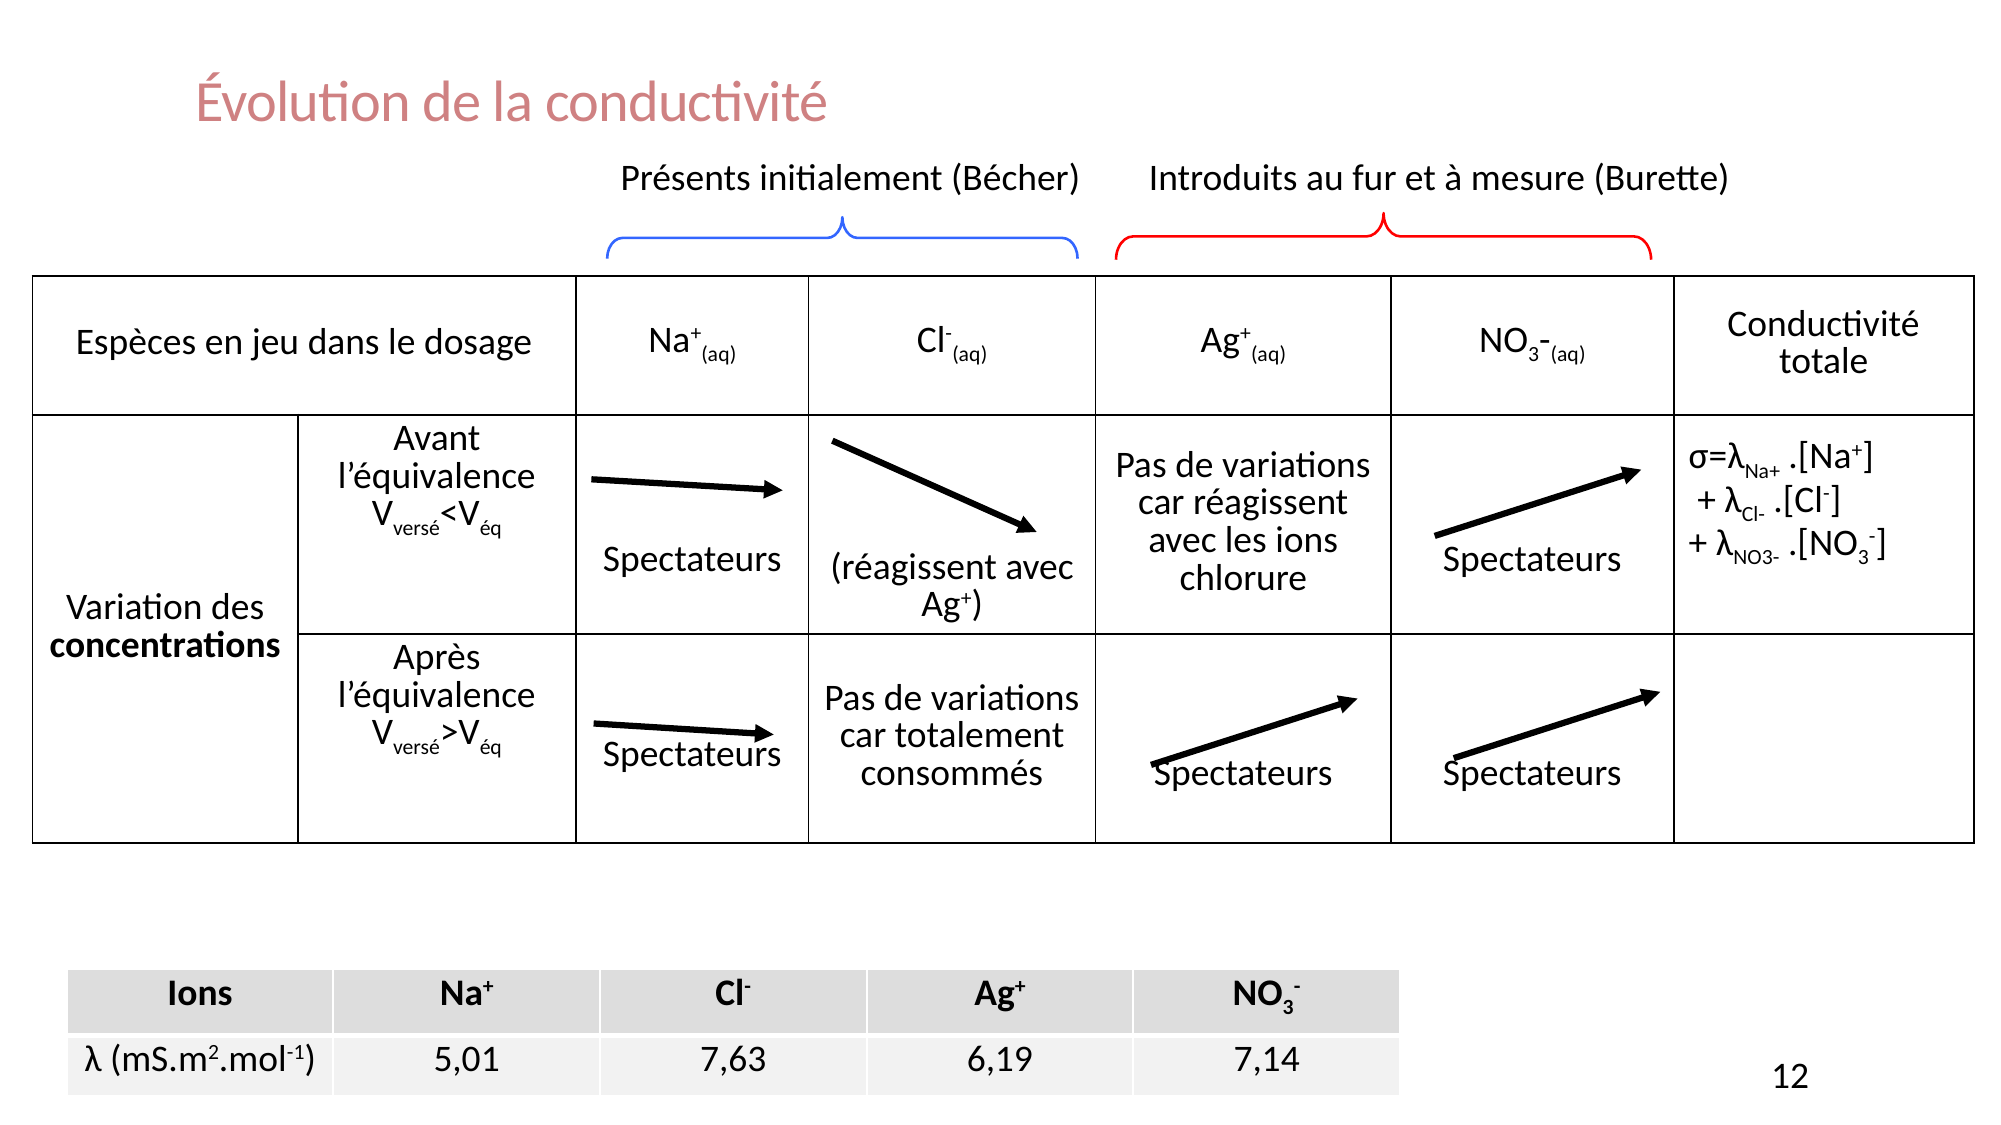

# Évolution de la conductivité
Introduits au fur et à mesure (Burette)
Présents initialement (Bécher)
| Espèces en jeu dans le dosage |  | Na+(aq) | Cl-(aq) | Ag+(aq) | NO3-(aq) | Conductivité totale |
| --- | --- | --- | --- | --- | --- | --- |
| Variation des concentrations | Avant l’équivalence Vversé<Véq | Spectateurs | (réagissent avec Ag+) | Pas de variations car réagissent avec les ions chlorure | Spectateurs | σ=λNa+ .[Na+] + λCl- .[Cl-] + λNO3- .[NO3-] |
|  | Après l’équivalence Vversé>Véq | Spectateurs | Pas de variations car totalement consommés | Spectateurs | Spectateurs |  |
| Ions | Na+ | Cl- | Ag+ | NO3- |
| --- | --- | --- | --- | --- |
| λ (mS.m2.mol-1) | 5,01 | 7,63 | 6,19 | 7,14 |
12